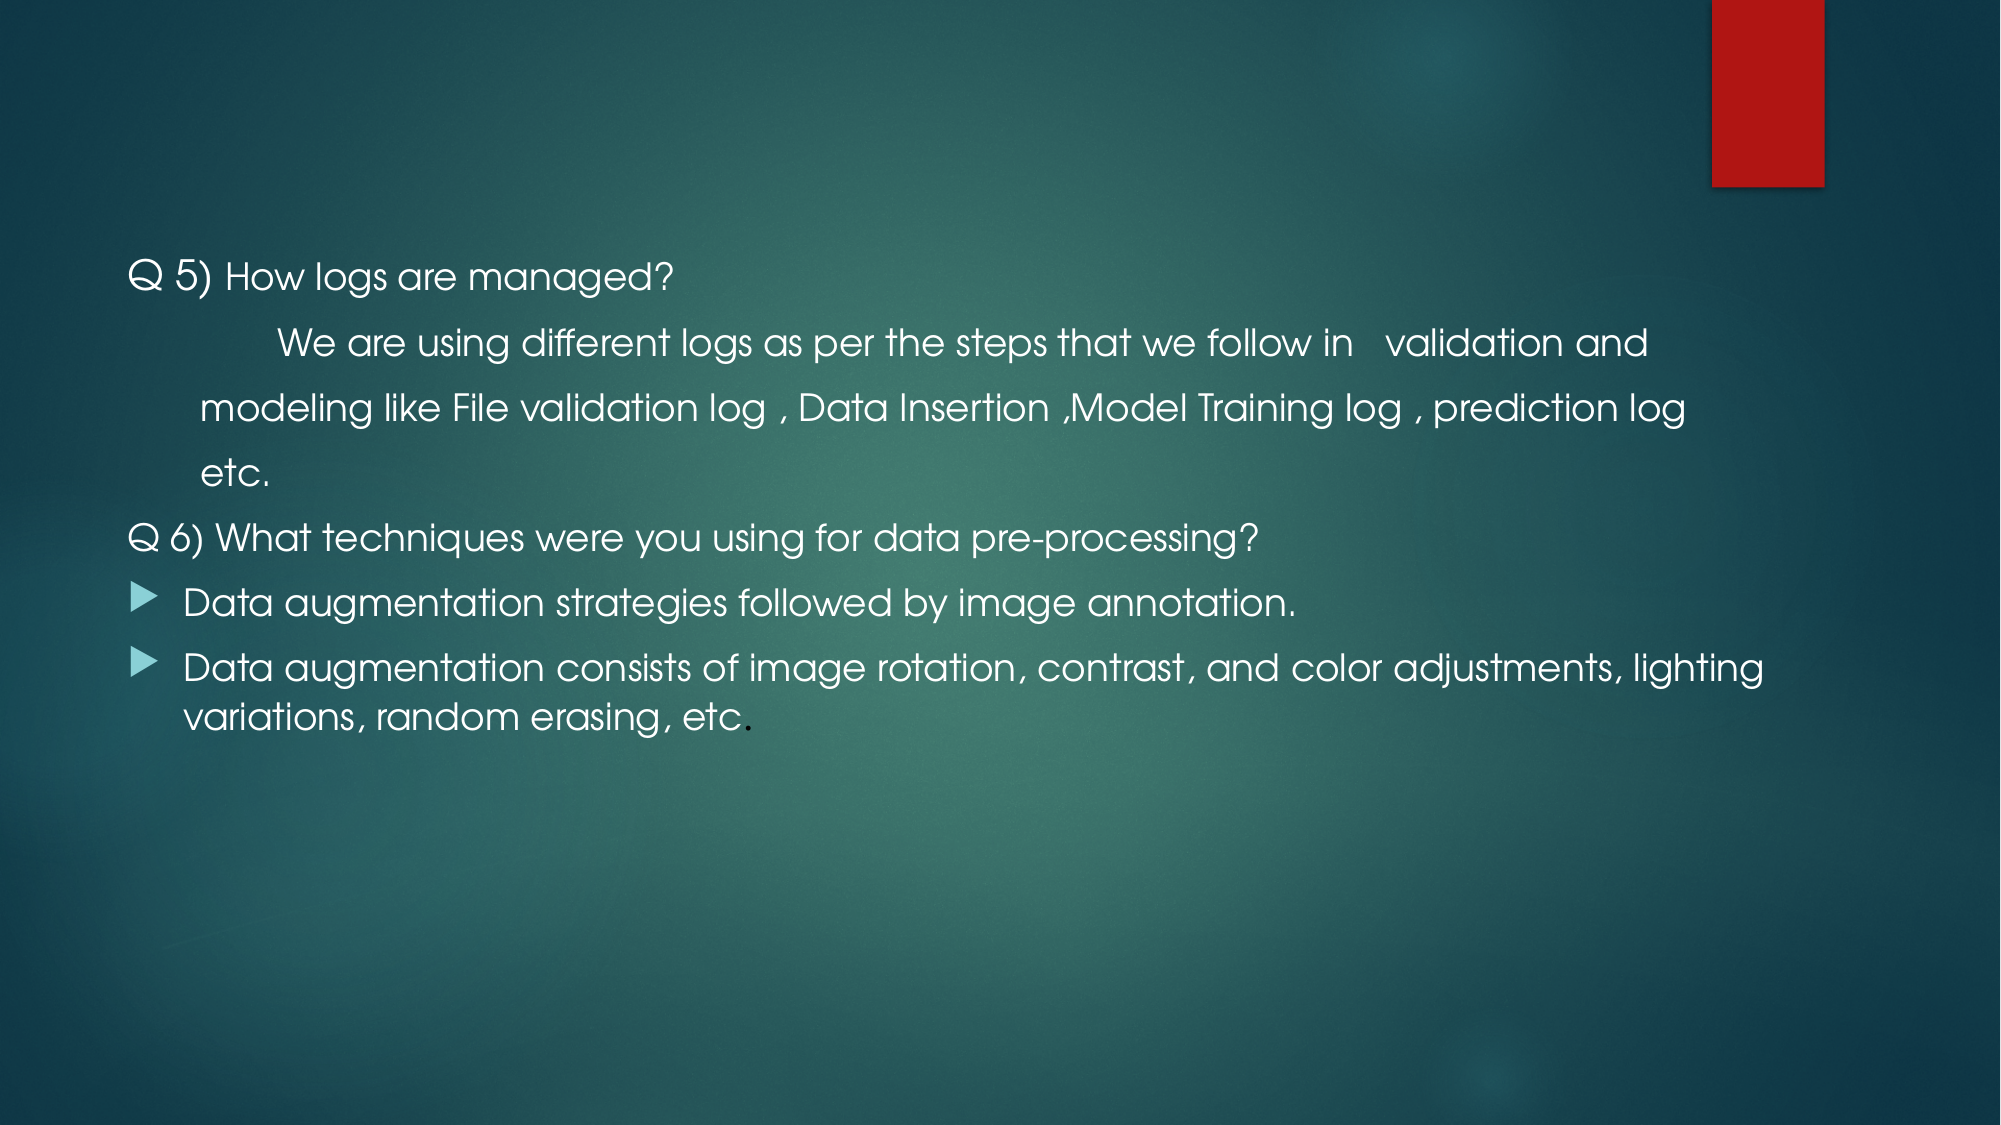

Q 5) How logs are managed?
	We are using different logs as per the steps that we follow in   validation and
       modeling like File validation log , Data Insertion ,Model Training log , prediction log
       etc.
Q 6) What techniques were you using for data pre-processing?
Data augmentation strategies followed by image annotation.
Data augmentation consists of image rotation, contrast, and color adjustments, lighting variations, random erasing, etc.